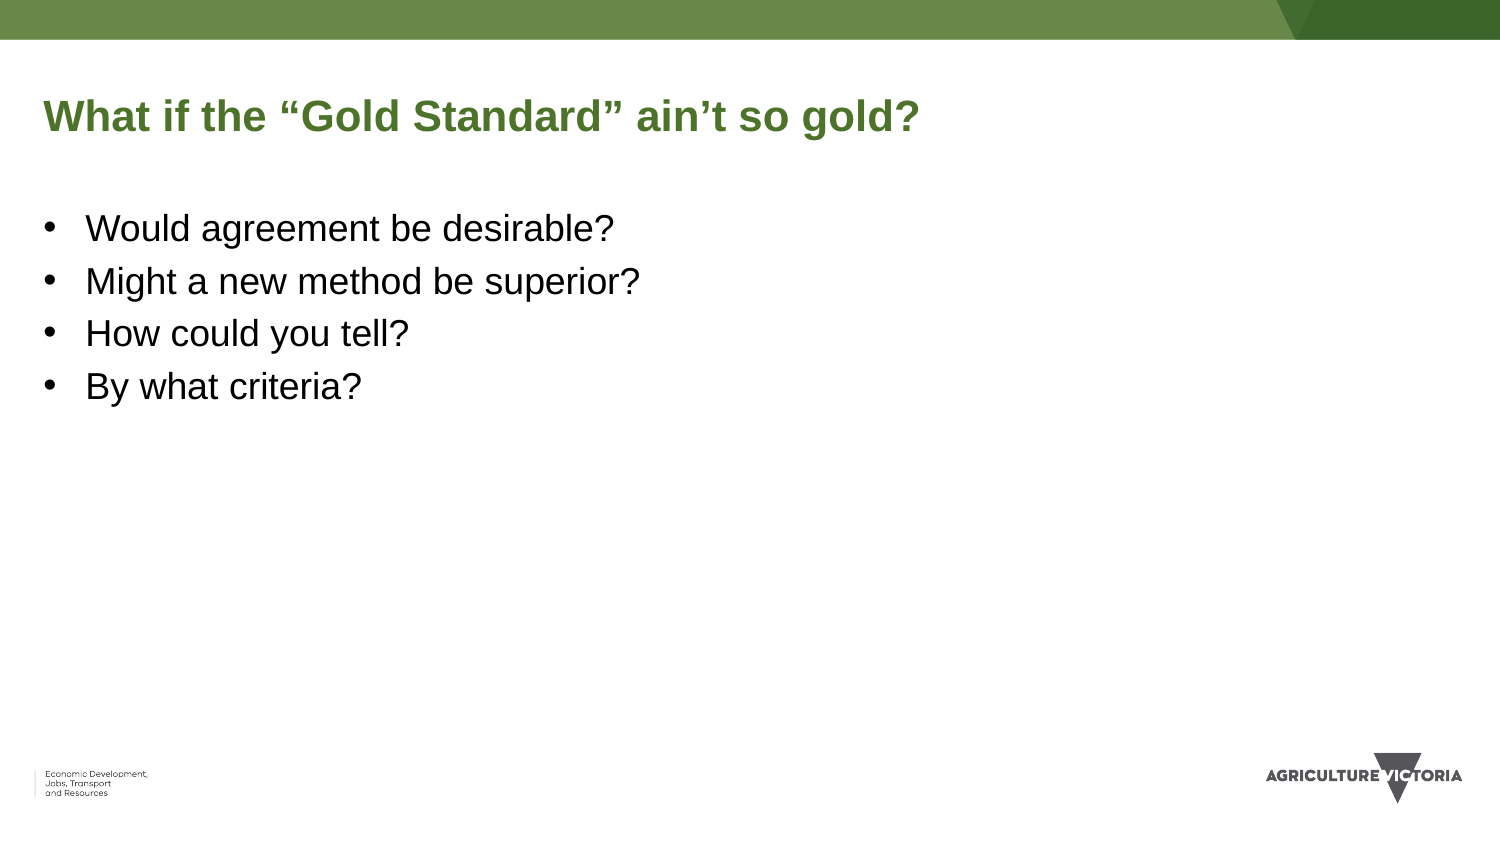

# What if the “Gold Standard” ain’t so gold?
Would agreement be desirable?
Might a new method be superior?
How could you tell?
By what criteria?